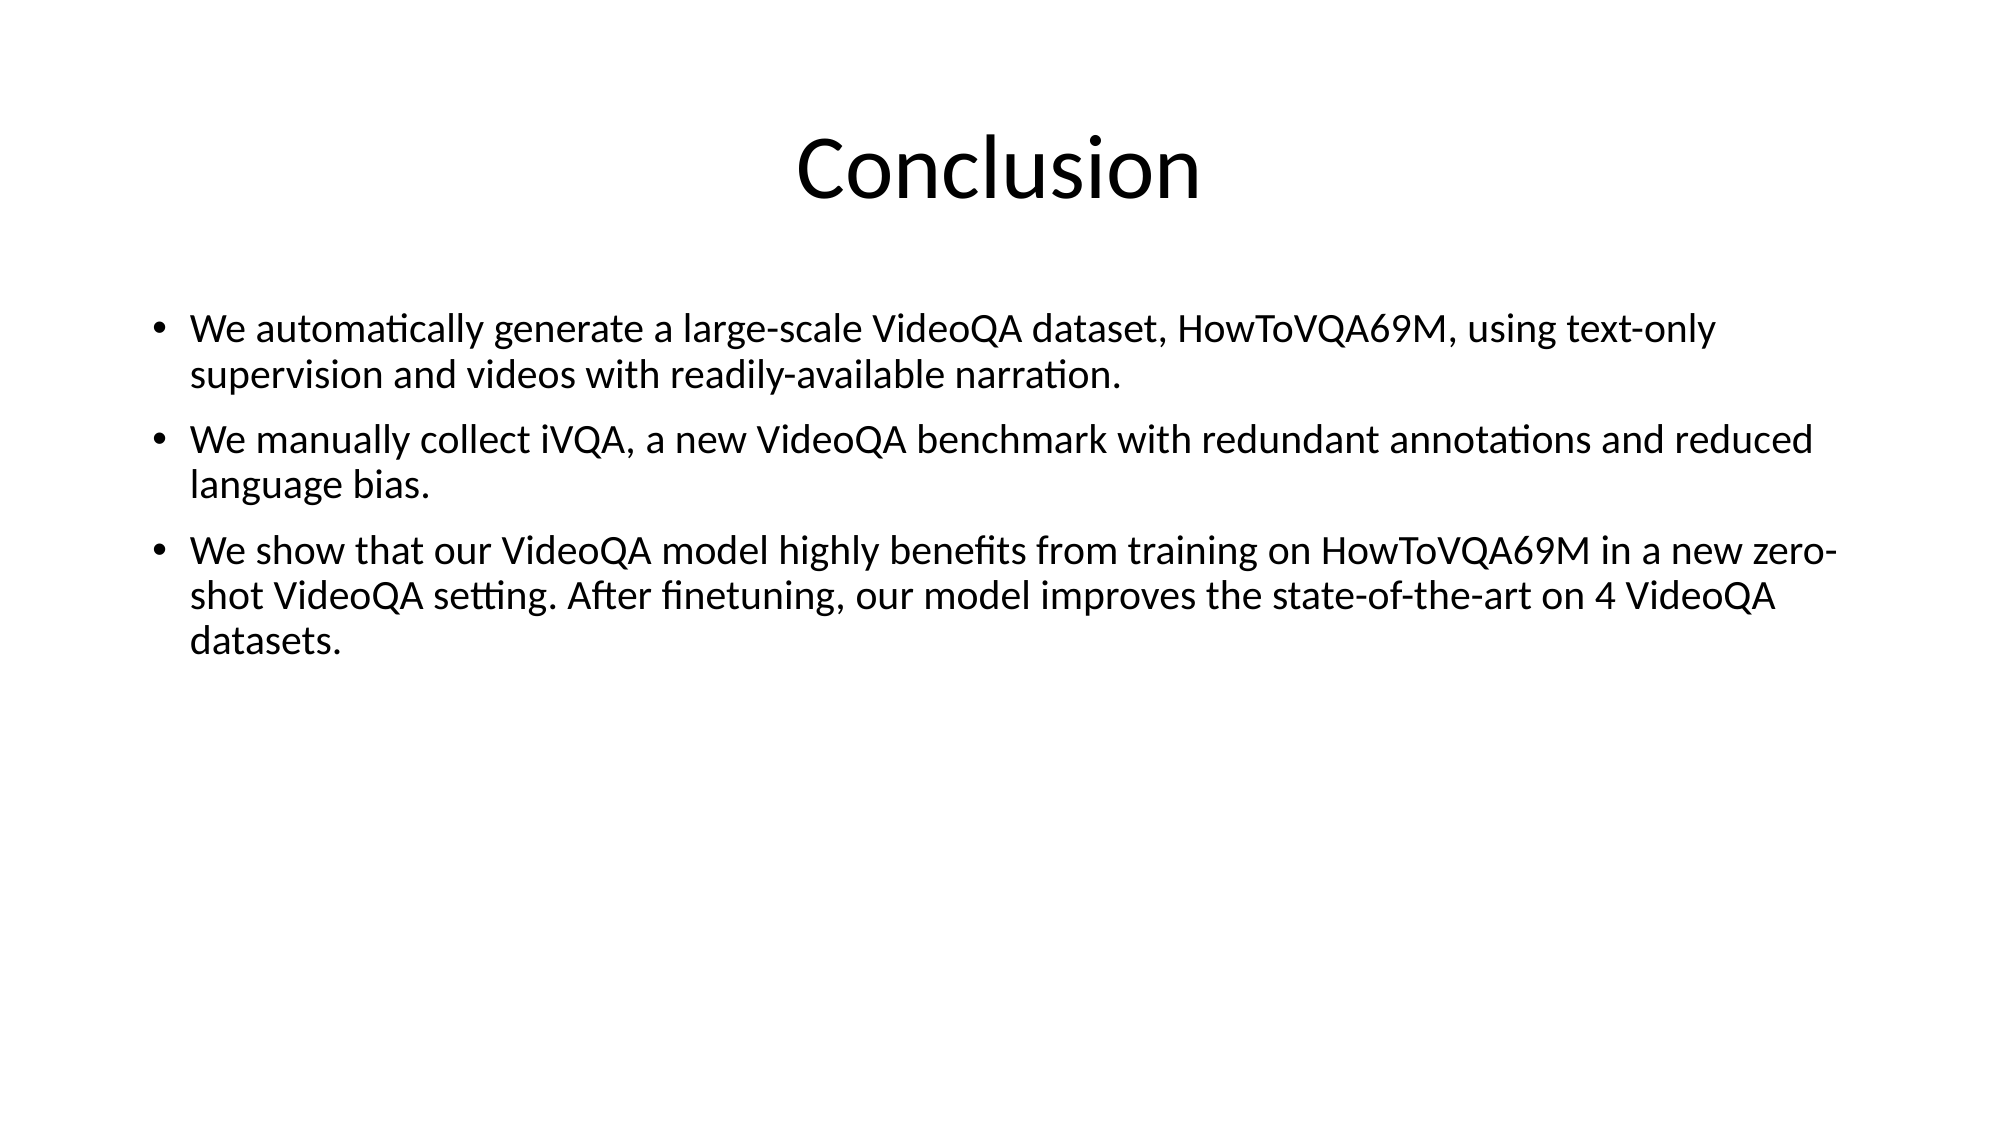

# Conclusion
We automatically generate a large-scale VideoQA dataset, HowToVQA69M, using text-only supervision and videos with readily-available narration.
We manually collect iVQA, a new VideoQA benchmark with redundant annotations and reduced language bias.
We show that our VideoQA model highly benefits from training on HowToVQA69M in a new zero-shot VideoQA setting. After finetuning, our model improves the state-of-the-art on 4 VideoQA datasets.